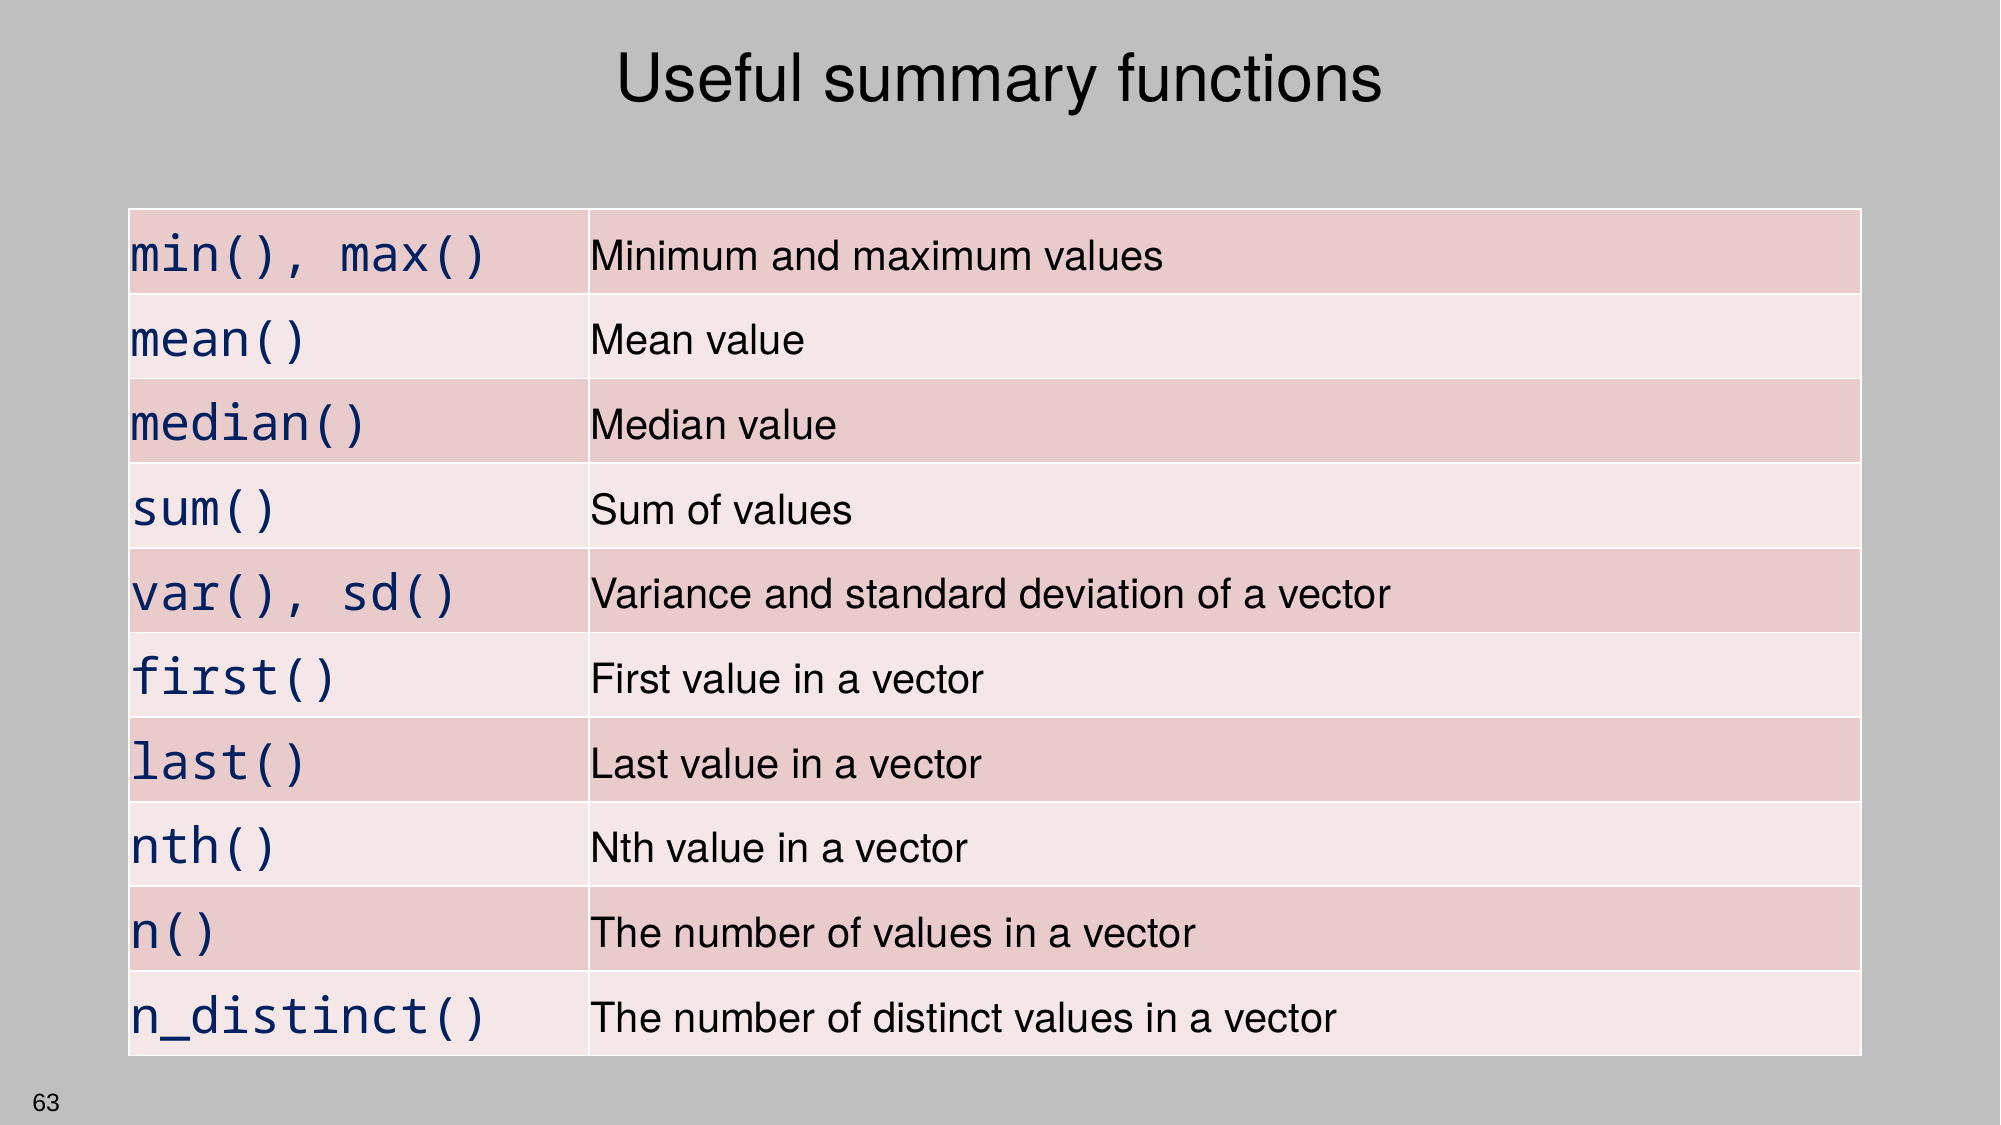

# Useful summary functions
| min(), max() | Minimum and maximum values |
| --- | --- |
| mean() | Mean value |
| median() | Median value |
| sum() | Sum of values |
| var(), sd() | Variance and standard deviation of a vector |
| first() | First value in a vector |
| last() | Last value in a vector |
| nth() | Nth value in a vector |
| n() | The number of values in a vector |
| n\_distinct() | The number of distinct values in a vector |